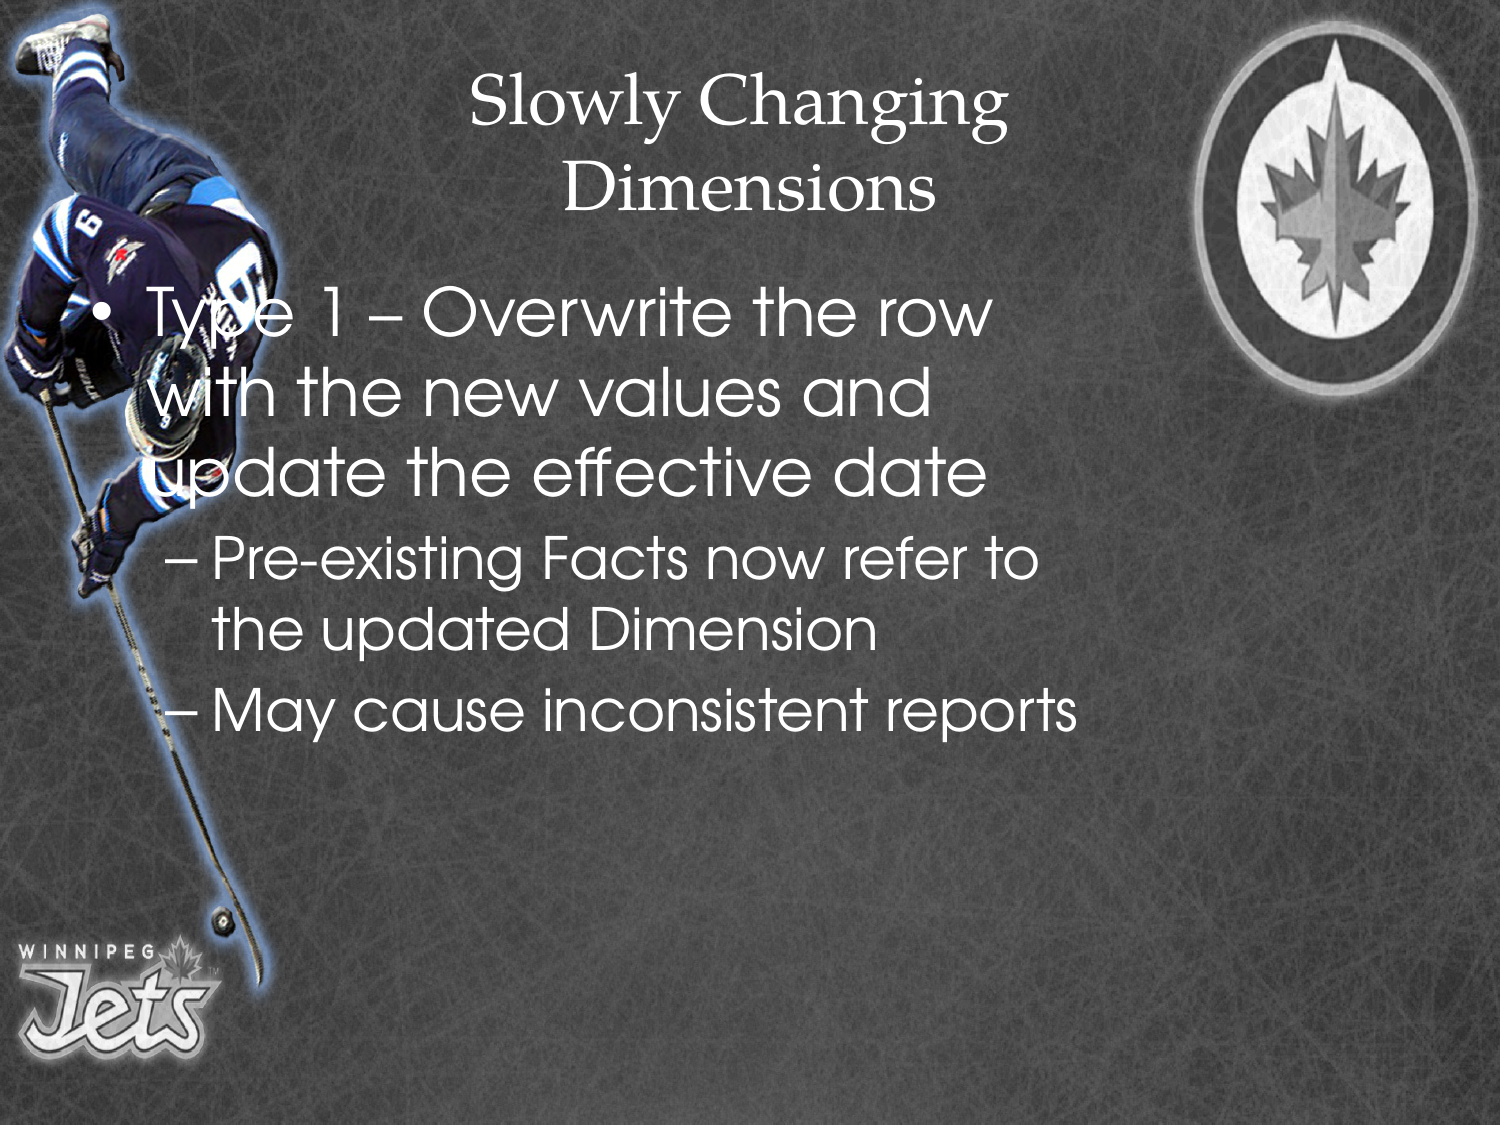

# Slowly Changing Dimensions
Type 1 – Overwrite the row with the new values and update the effective date
Pre-existing Facts now refer to the updated Dimension
May cause inconsistent reports